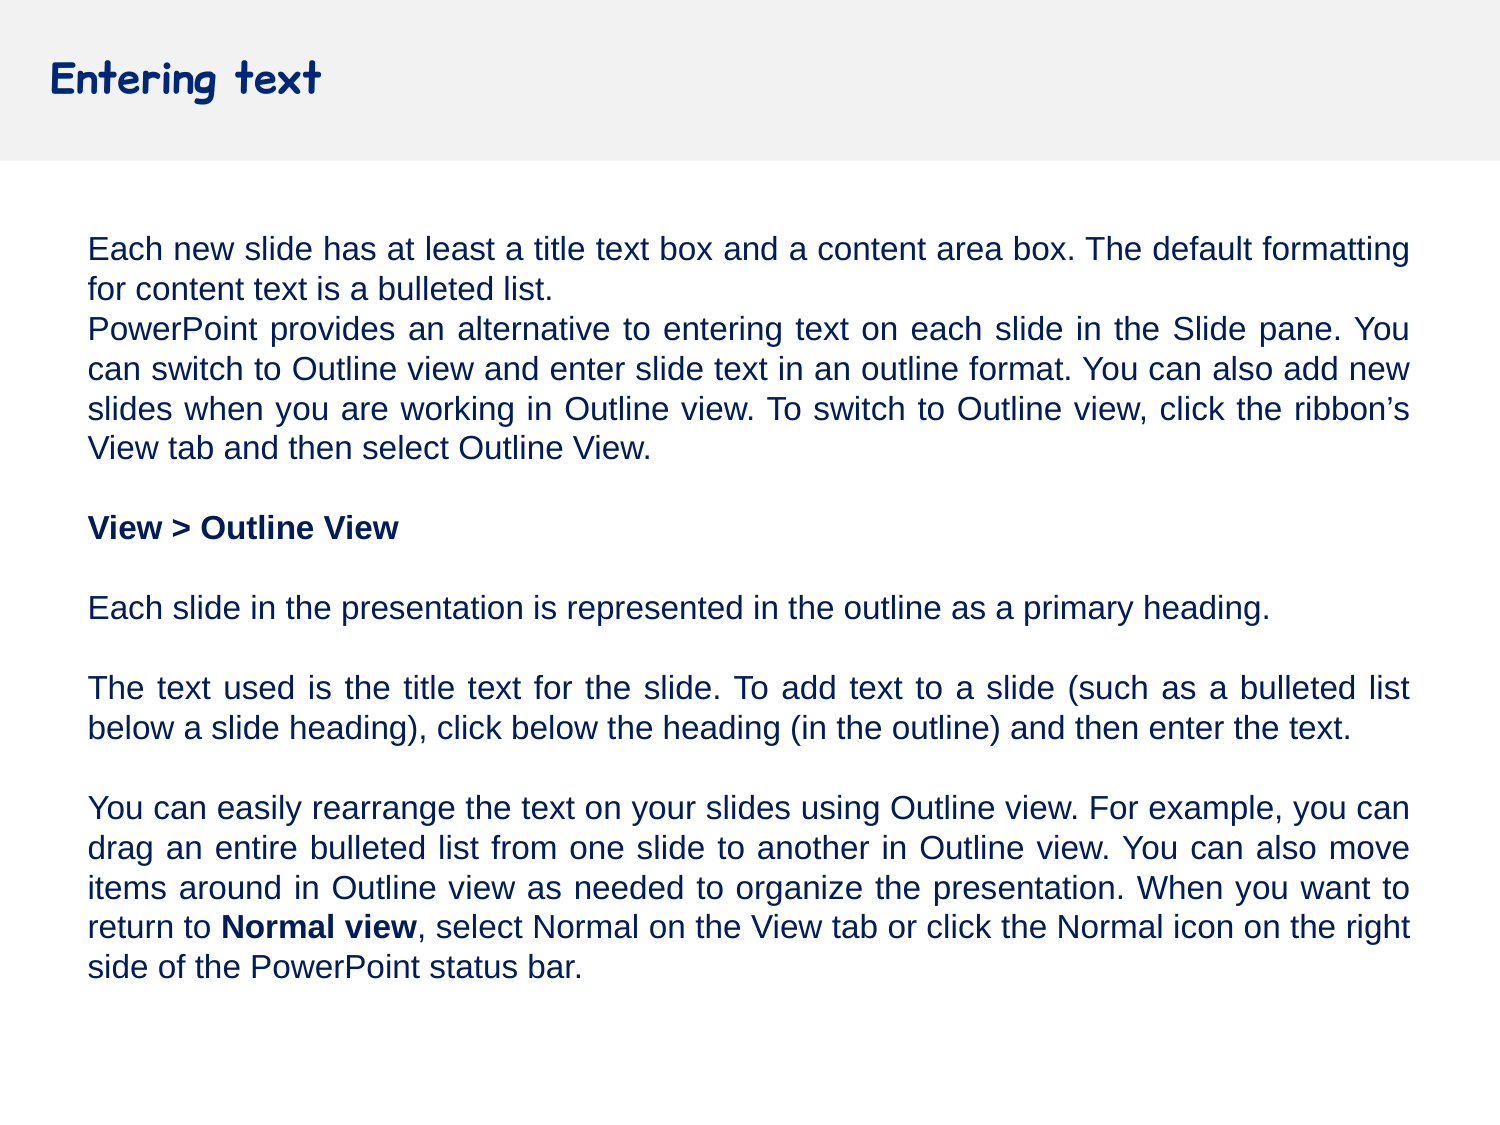

# Entering text
Each new slide has at least a title text box and a content area box. The default formatting for content text is a bulleted list.
PowerPoint provides an alternative to entering text on each slide in the Slide pane. You can switch to Outline view and enter slide text in an outline format. You can also add new slides when you are working in Outline view. To switch to Outline view, click the ribbon’s View tab and then select Outline View.

View > Outline View

Each slide in the presentation is represented in the outline as a primary heading.

The text used is the title text for the slide. To add text to a slide (such as a bulleted list below a slide heading), click below the heading (in the outline) and then enter the text.

You can easily rearrange the text on your slides using Outline view. For example, you can drag an entire bulleted list from one slide to another in Outline view. You can also move items around in Outline view as needed to organize the presentation. When you want to return to Normal view, select Normal on the View tab or click the Normal icon on the right side of the PowerPoint status bar.